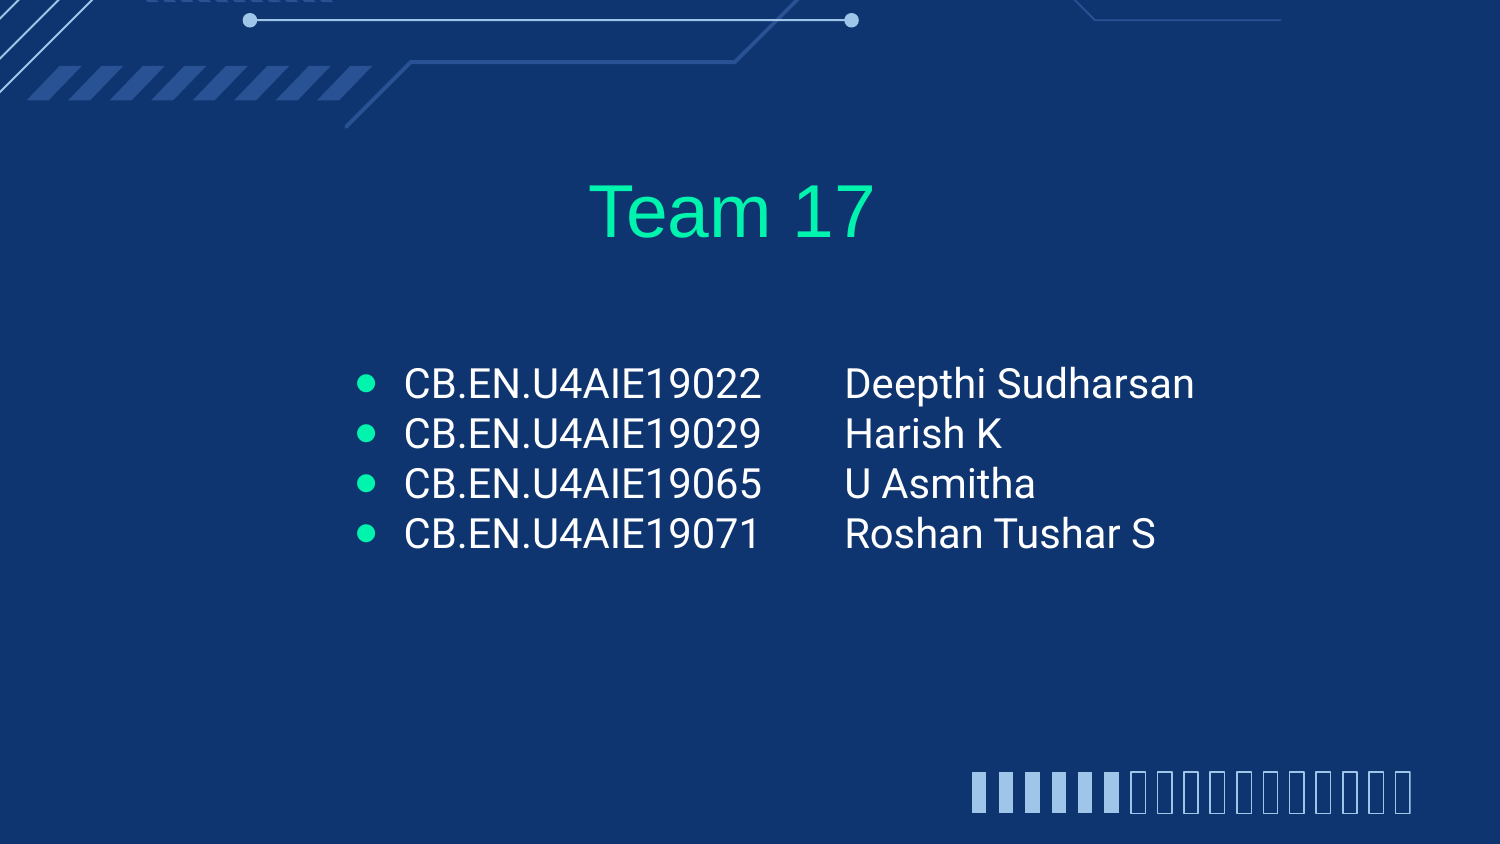

# Team 17

CB.EN.U4AIE19022        Deepthi Sudharsan
CB.EN.U4AIE19029        Harish K
CB.EN.U4AIE19065        U Asmitha
CB.EN.U4AIE19071        Roshan Tushar S